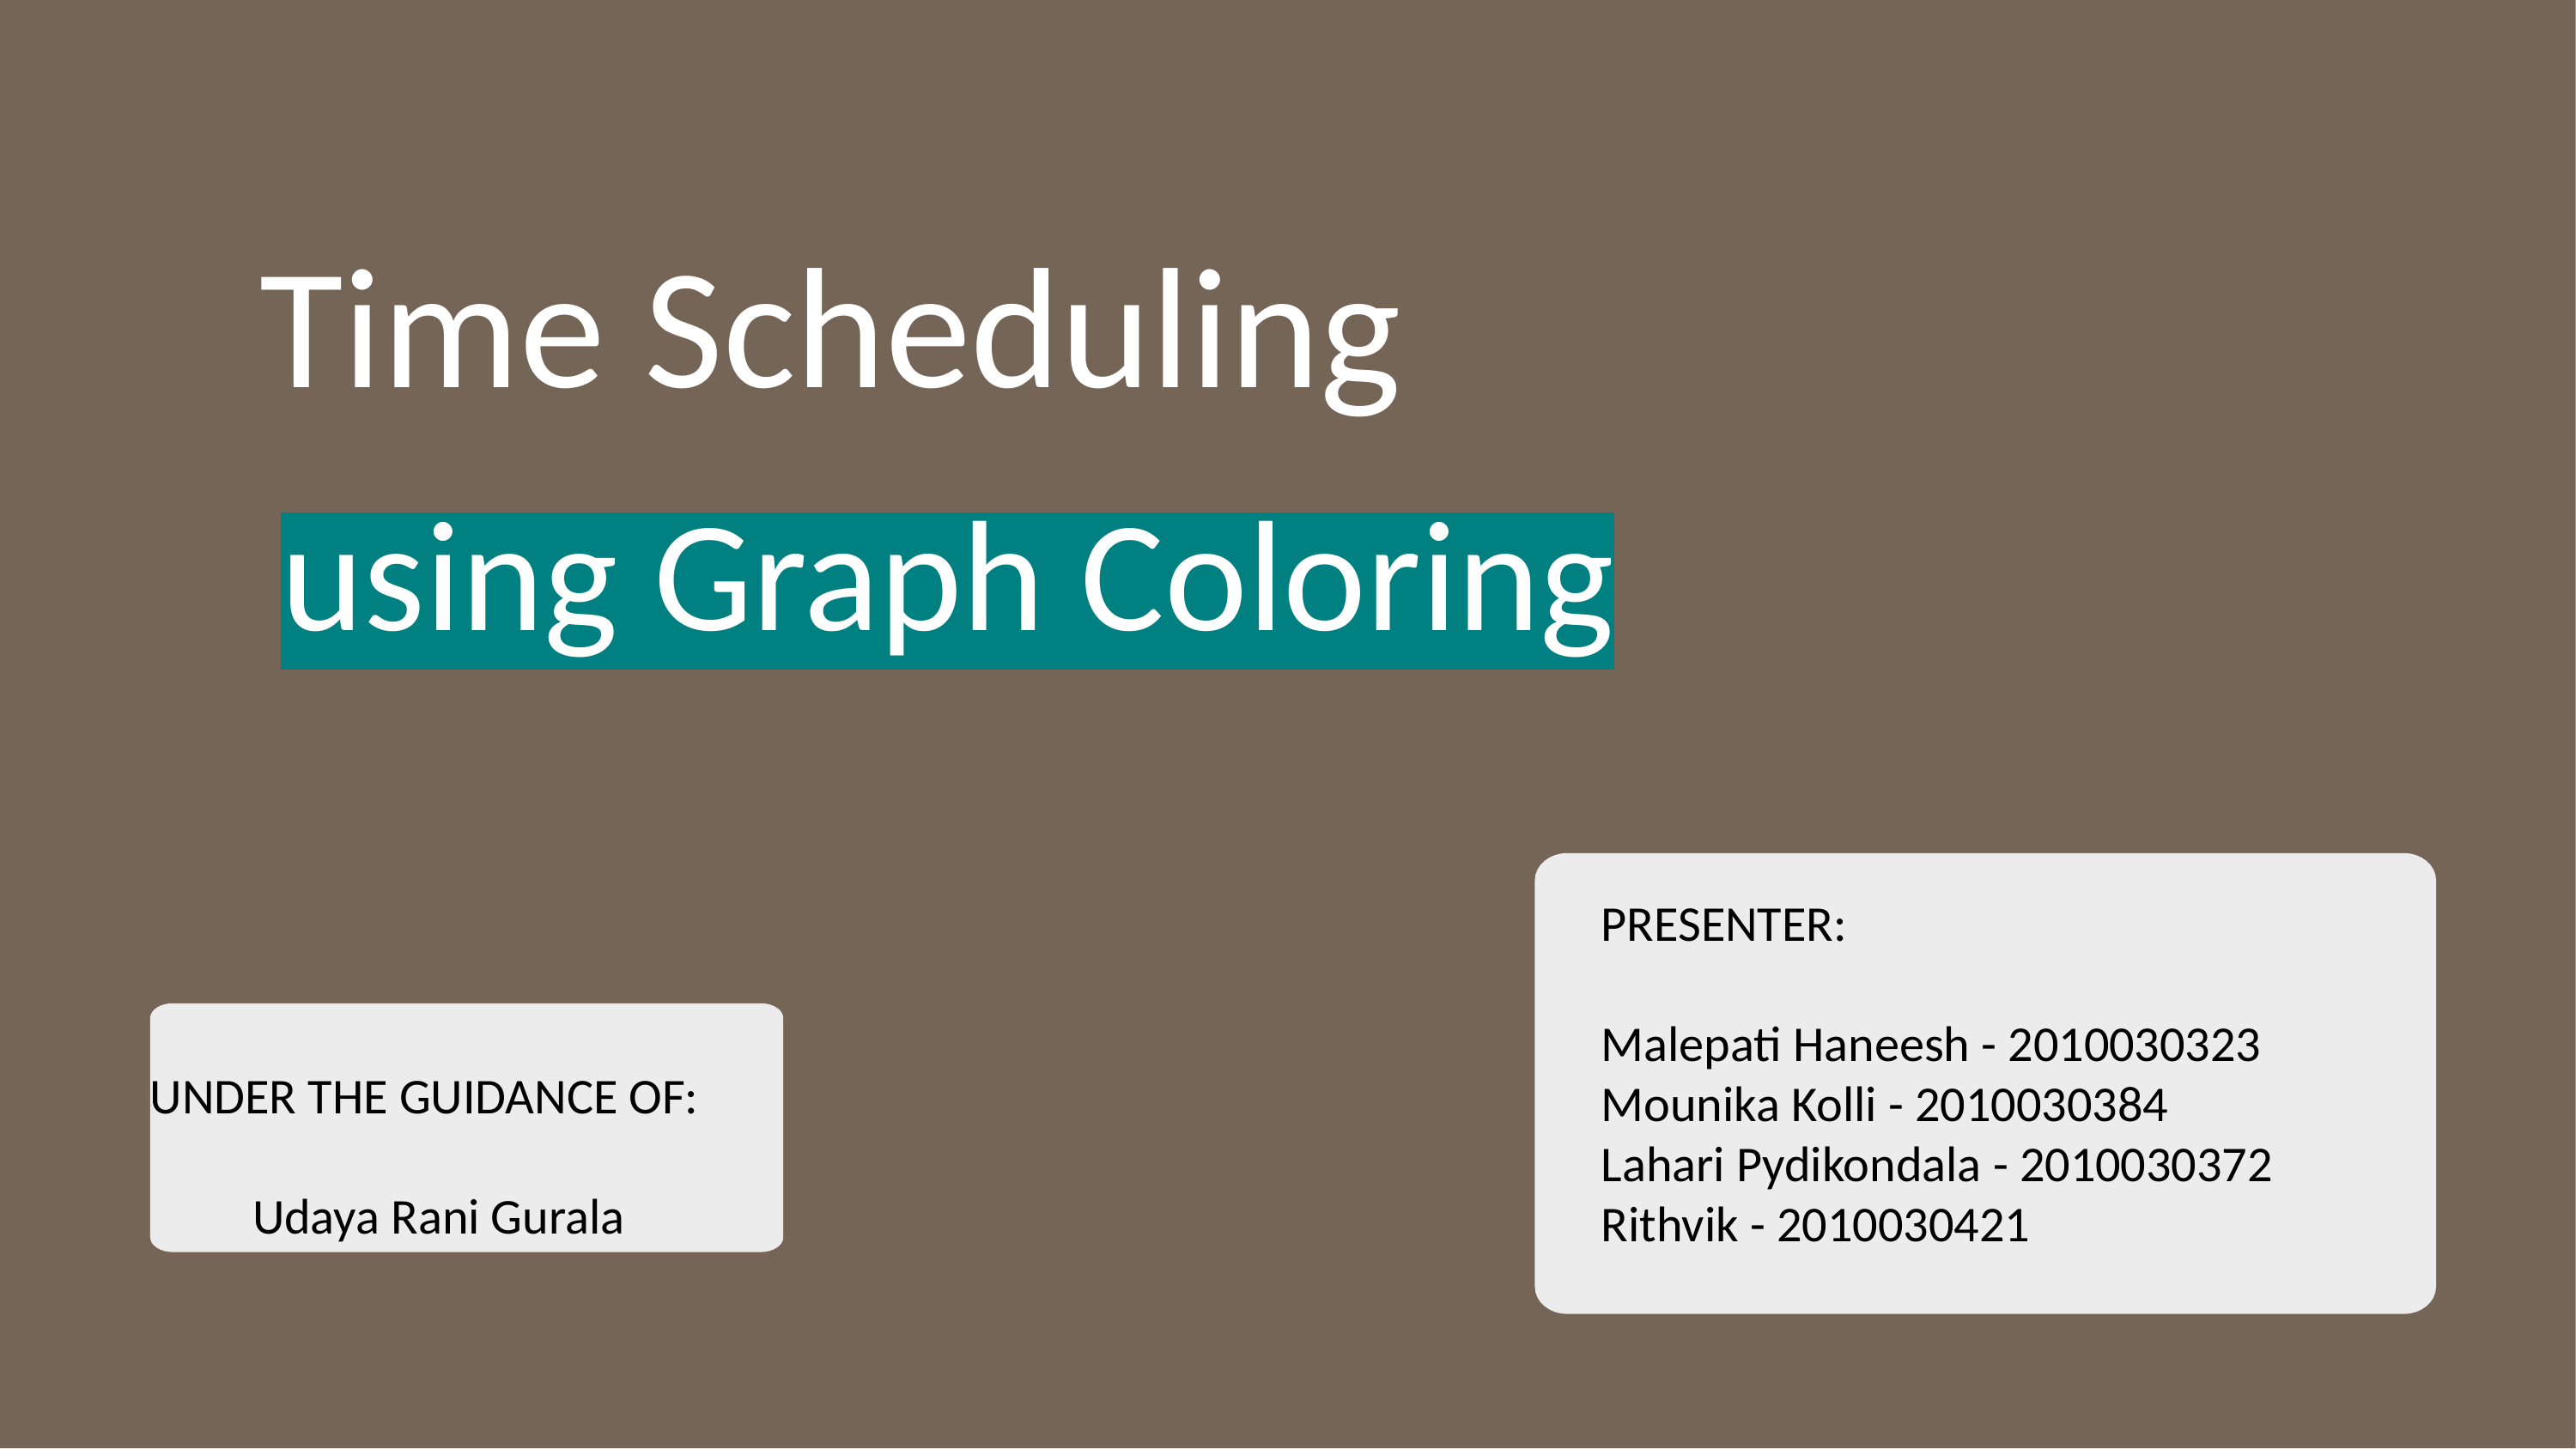

Time Scheduling

using Graph Coloring

PRESENTER:

Malepati Haneesh - 2010030323
Mounika Kolli - 2010030384
Lahari Pydikondala - 2010030372
Rithvik - 2010030421

UNDER THE GUIDANCE OF:

         Udaya Rani Gurala